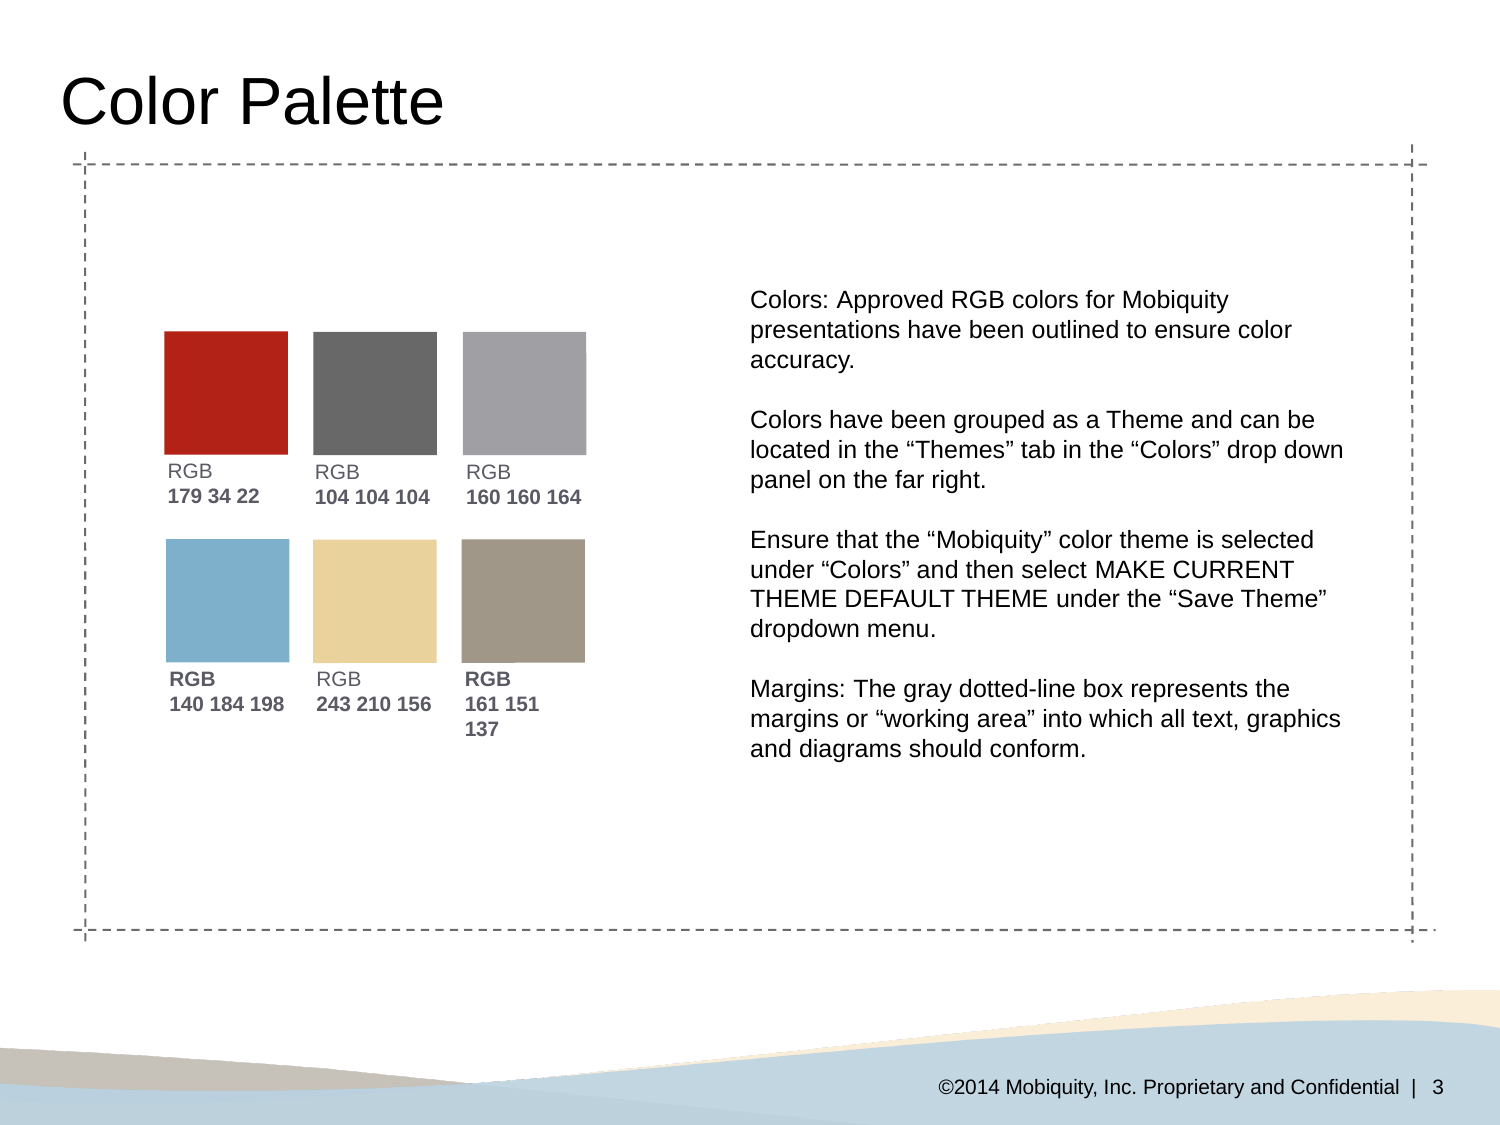

Color Palette

Colors: Approved RGB colors for Mobiquity presentations have been outlined to ensure color accuracy.

Colors have been grouped as a Theme and can be located in the “Themes” tab in the “Colors” drop down panel on the far right.

Ensure that the “Mobiquity” color theme is selected under “Colors” and then select MAKE CURRENT THEME DEFAULT THEME under the “Save Theme” dropdown menu.

Margins: The gray dotted-line box represents the margins or “working area” into which all text, graphics and diagrams should conform.

RGB
179 34 22
RGB
104 104 104
RGB
160 160 164

RGB
140 184 198
RGB
161 151 137
RGB
243 210 156